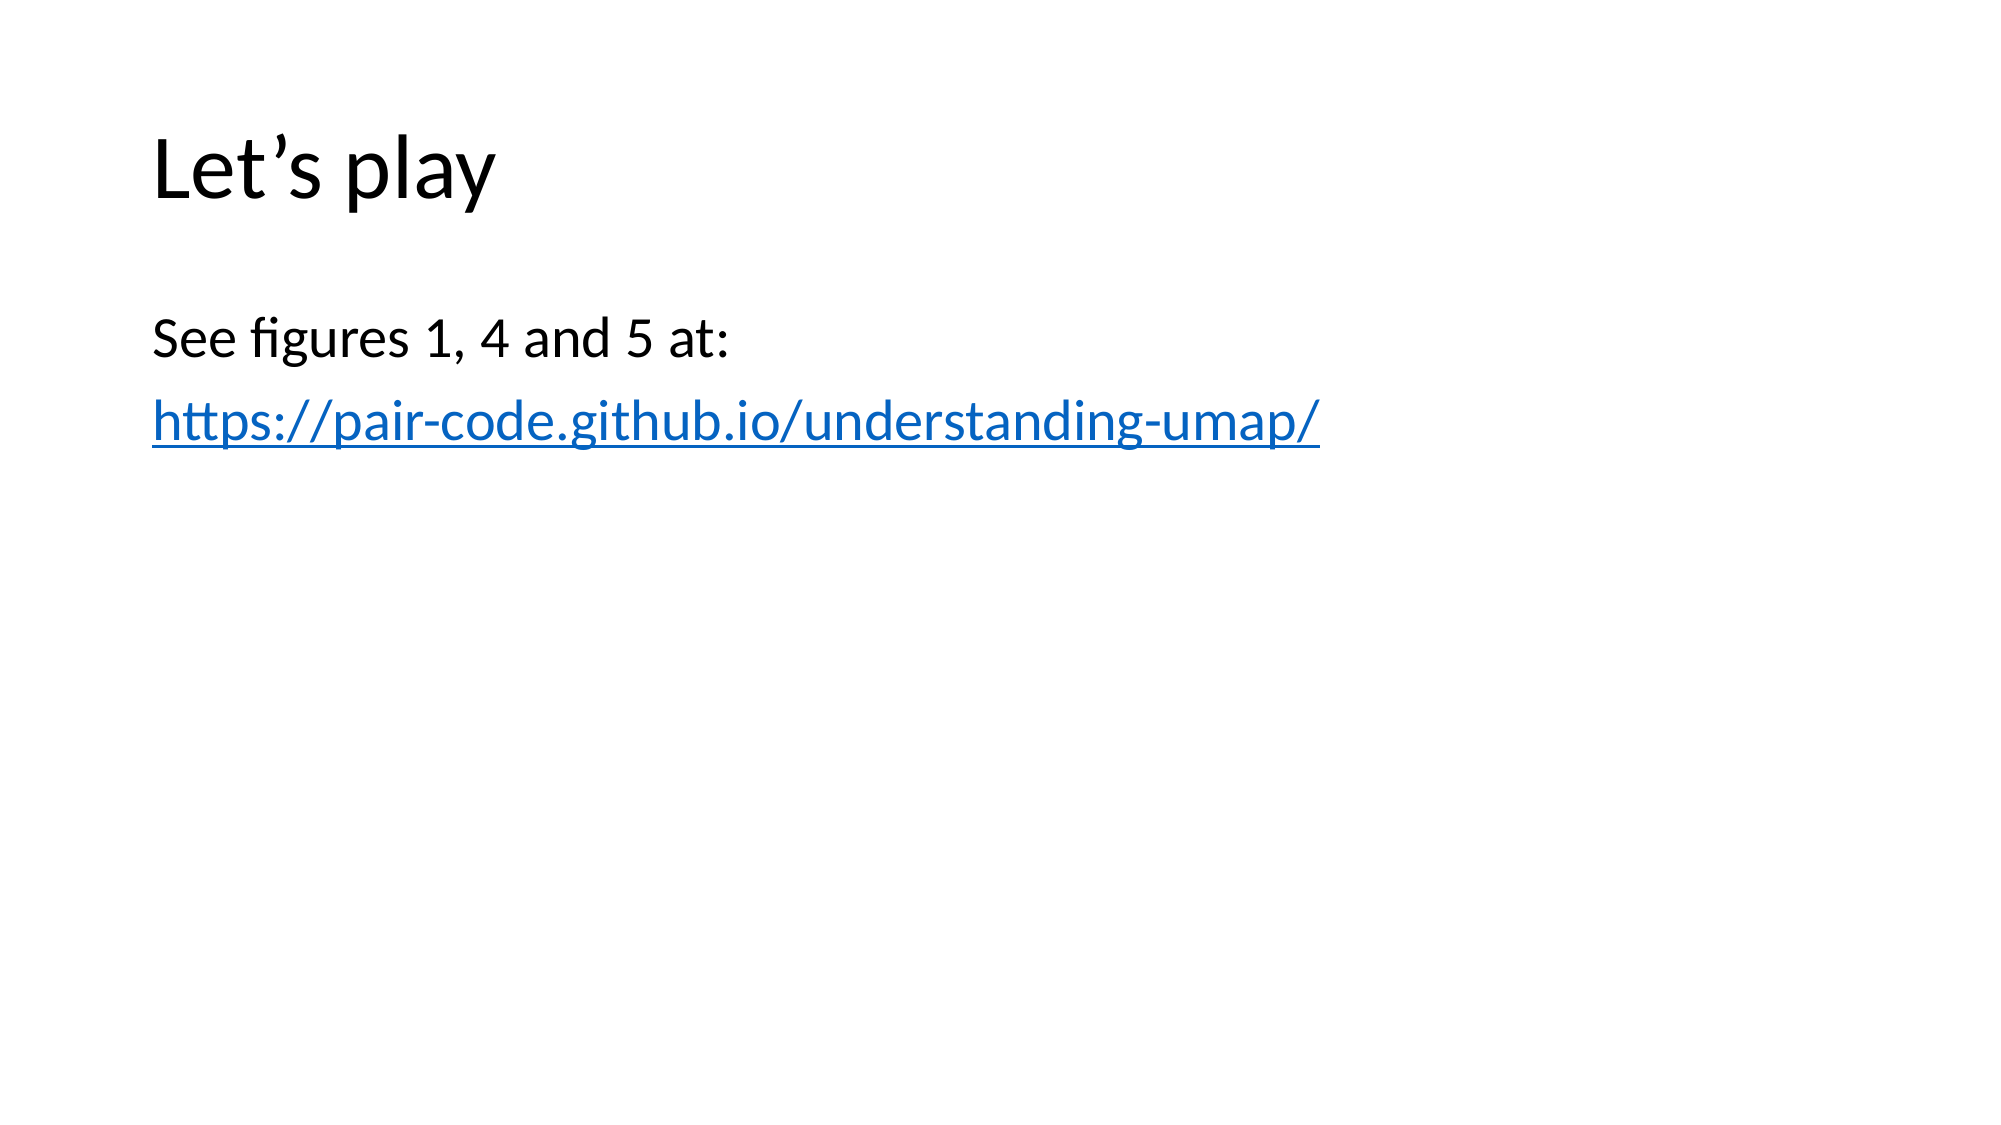

# Let’s play
See figures 1, 4 and 5 at:
https://pair-code.github.io/understanding-umap/